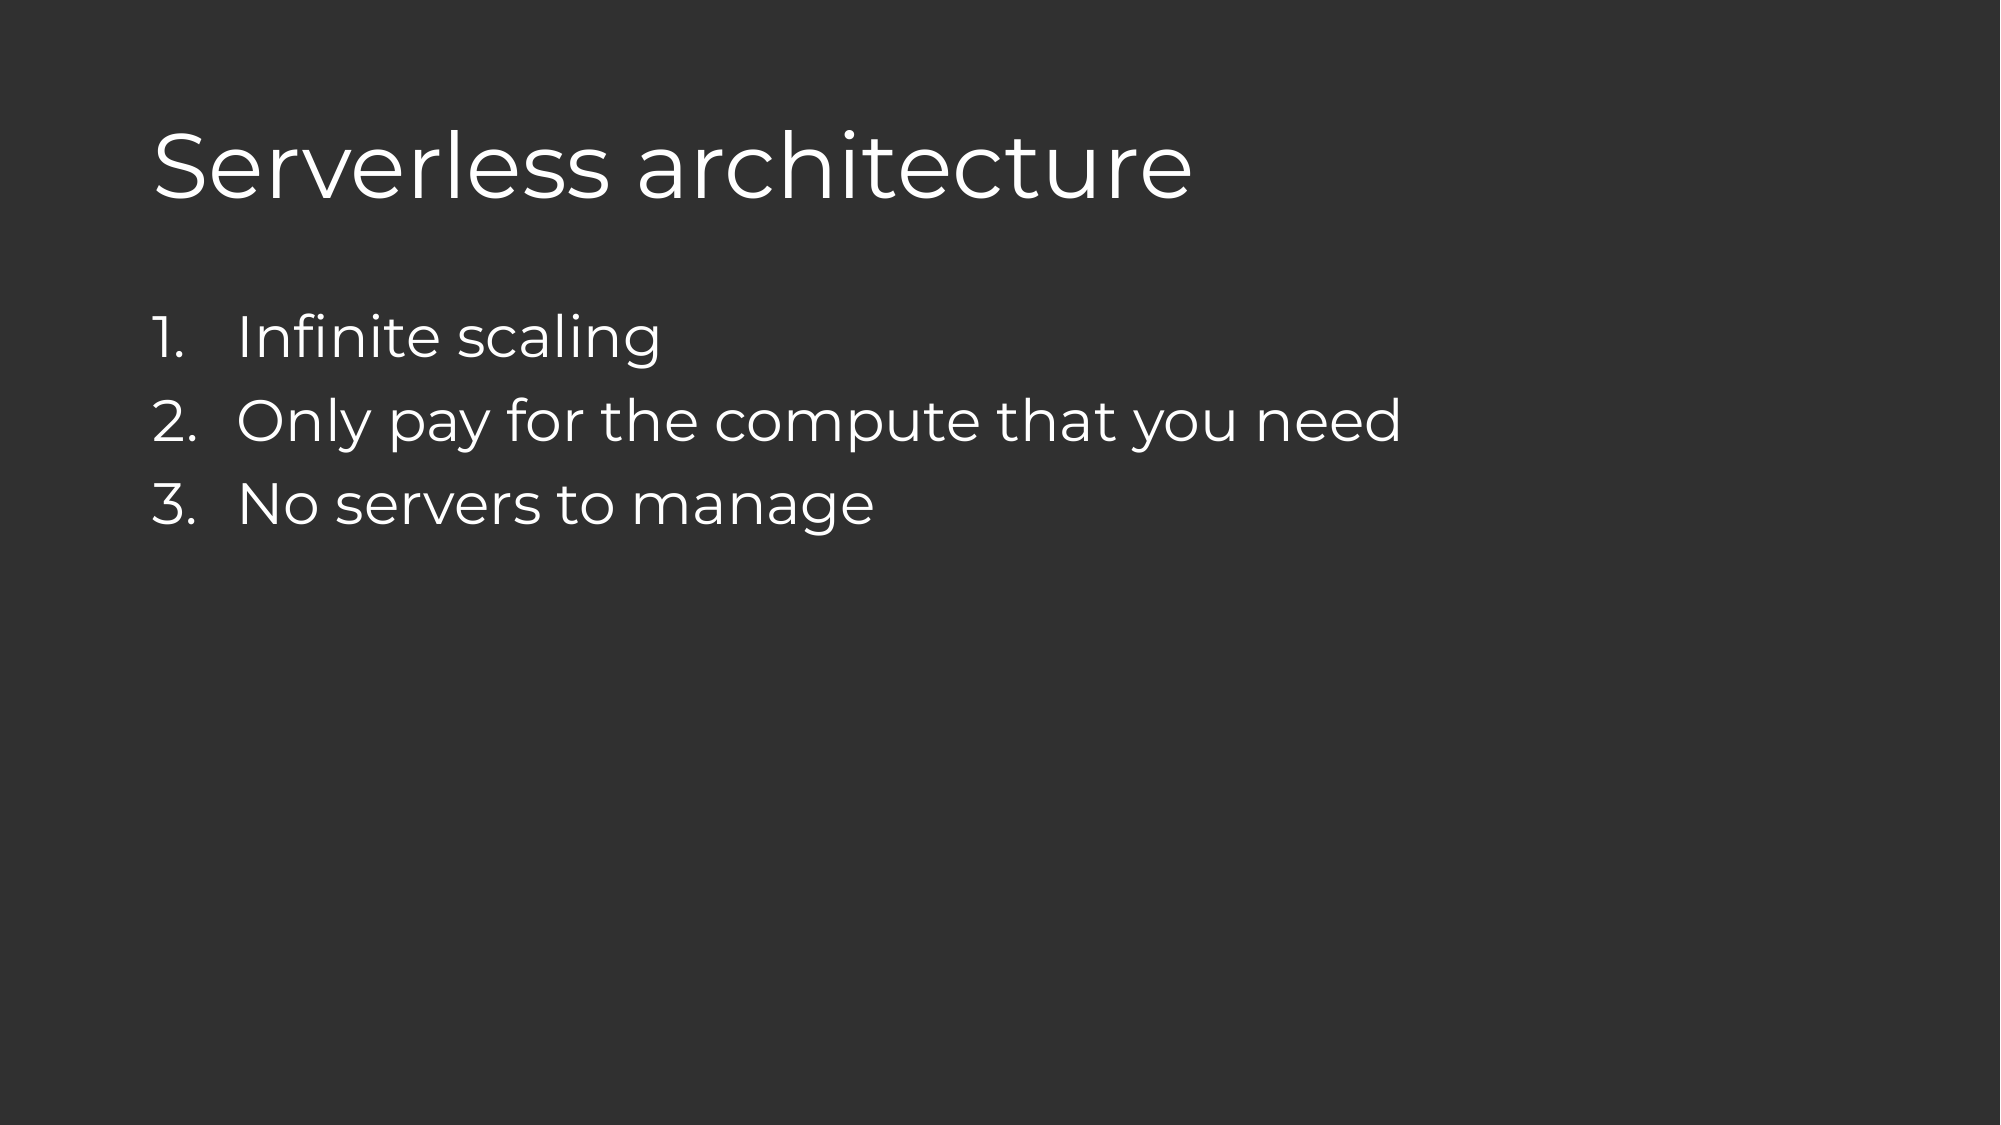

# Serverless architecture
Infinite scaling
Only pay for the compute that you need
No servers to manage